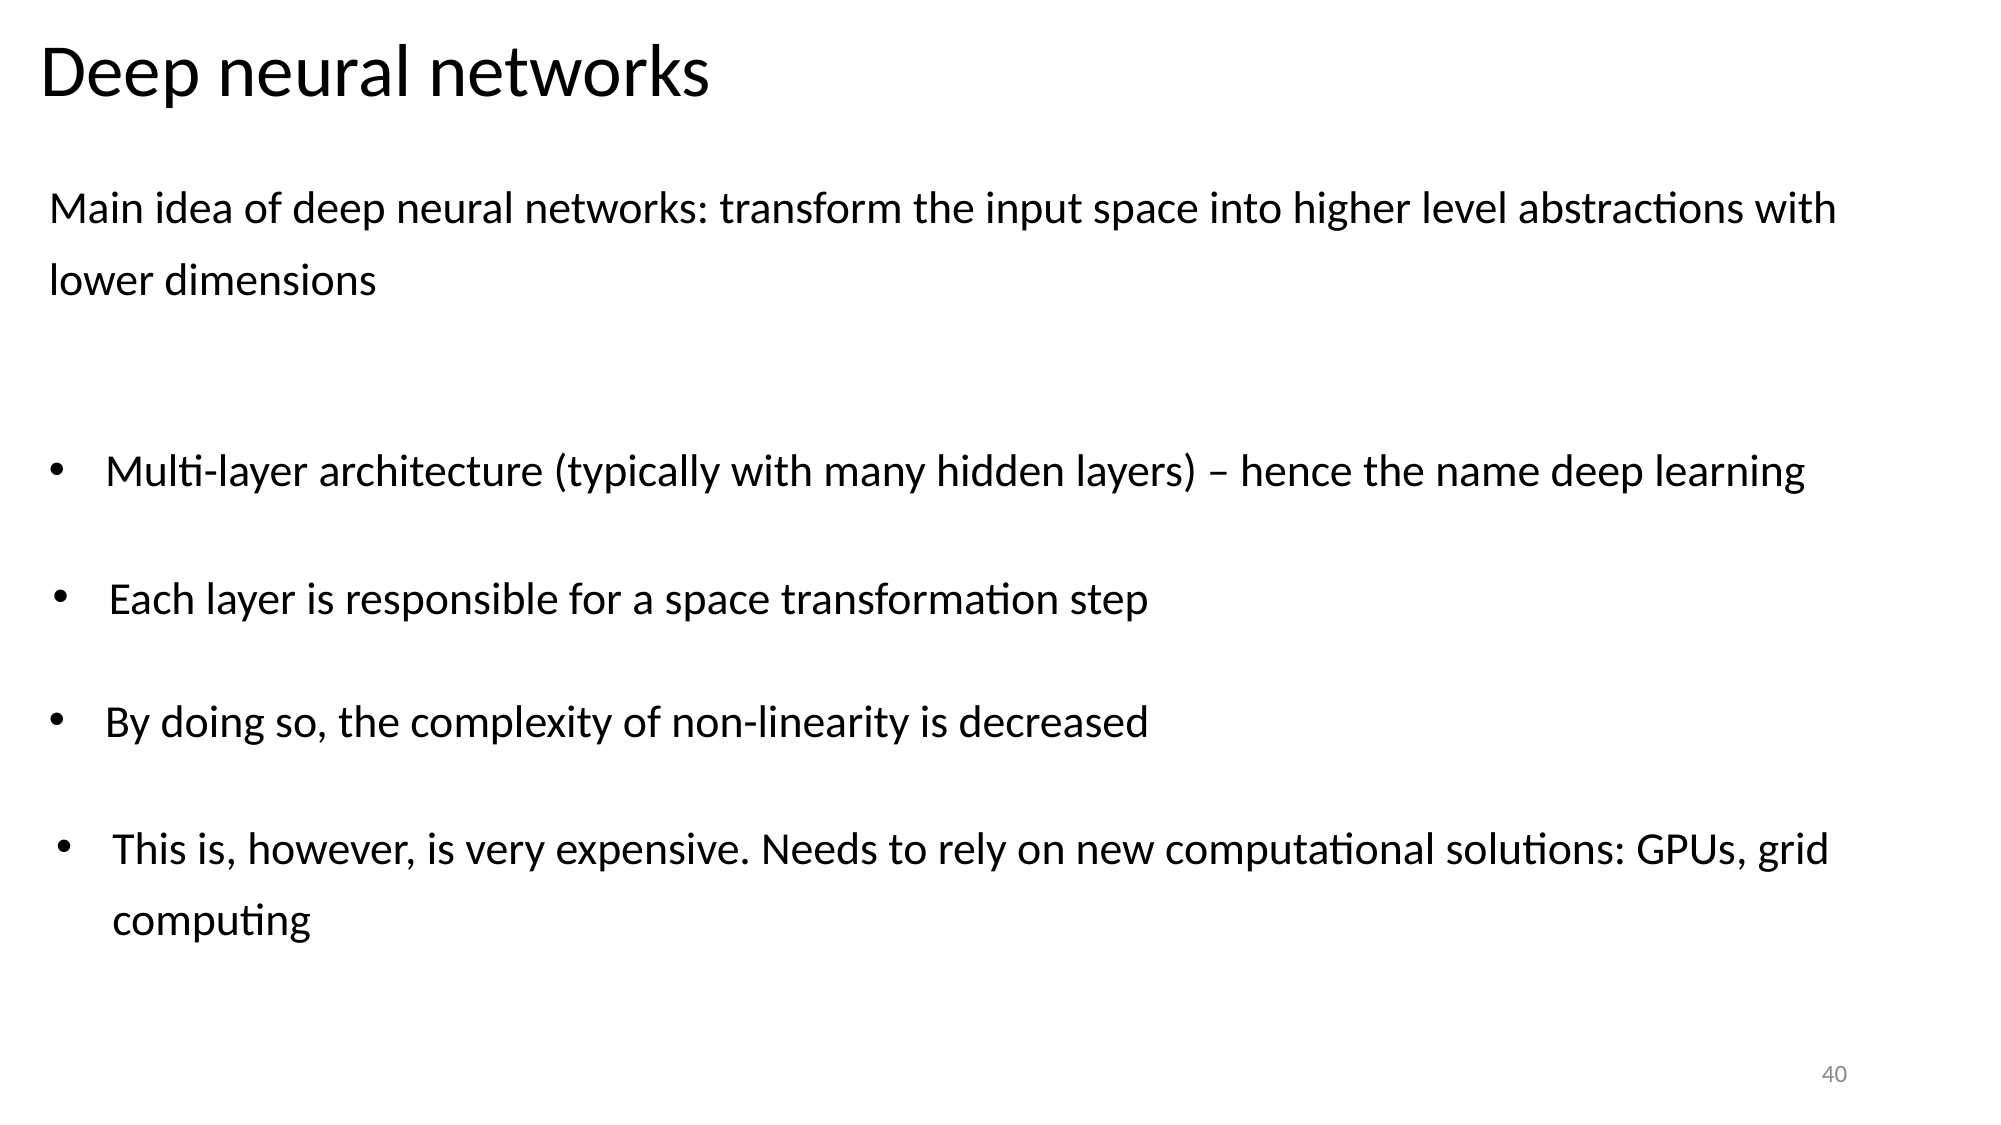

Deep neural networks
Main idea of deep neural networks: transform the input space into higher level abstractions with lower dimensions
Multi-layer architecture (typically with many hidden layers) – hence the name deep learning
Each layer is responsible for a space transformation step
By doing so, the complexity of non-linearity is decreased
This is, however, is very expensive. Needs to rely on new computational solutions: GPUs, grid computing
40